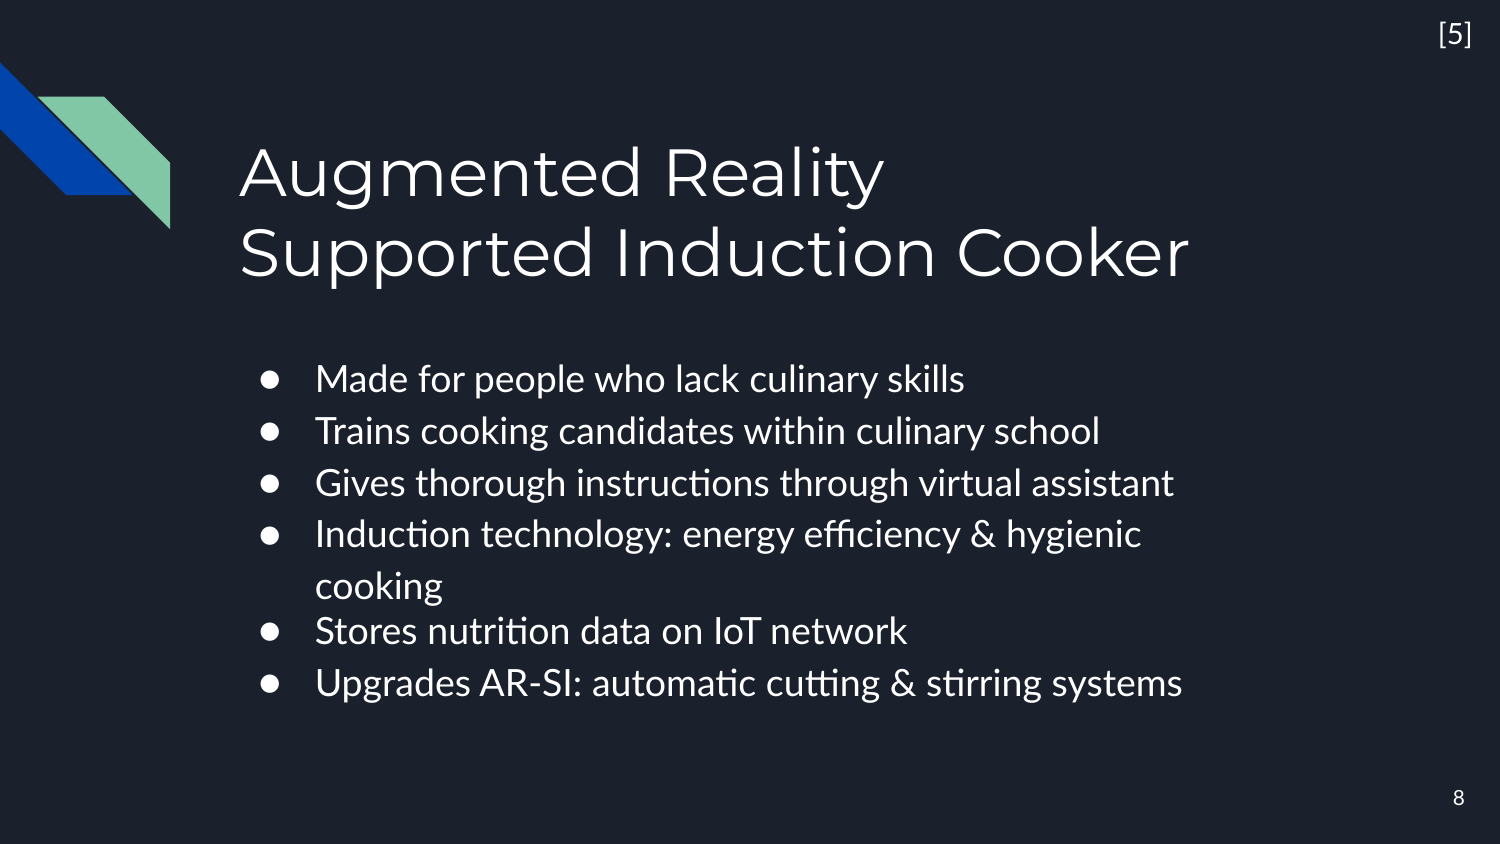

[5]
# Augmented Reality Supported Induction Cooker
Made for people who lack culinary skills
Trains cooking candidates within culinary school
Gives thorough instructions through virtual assistant
Induction technology: energy efficiency & hygienic cooking
Stores nutrition data on IoT network
Upgrades AR-SI: automatic cutting & stirring systems
8